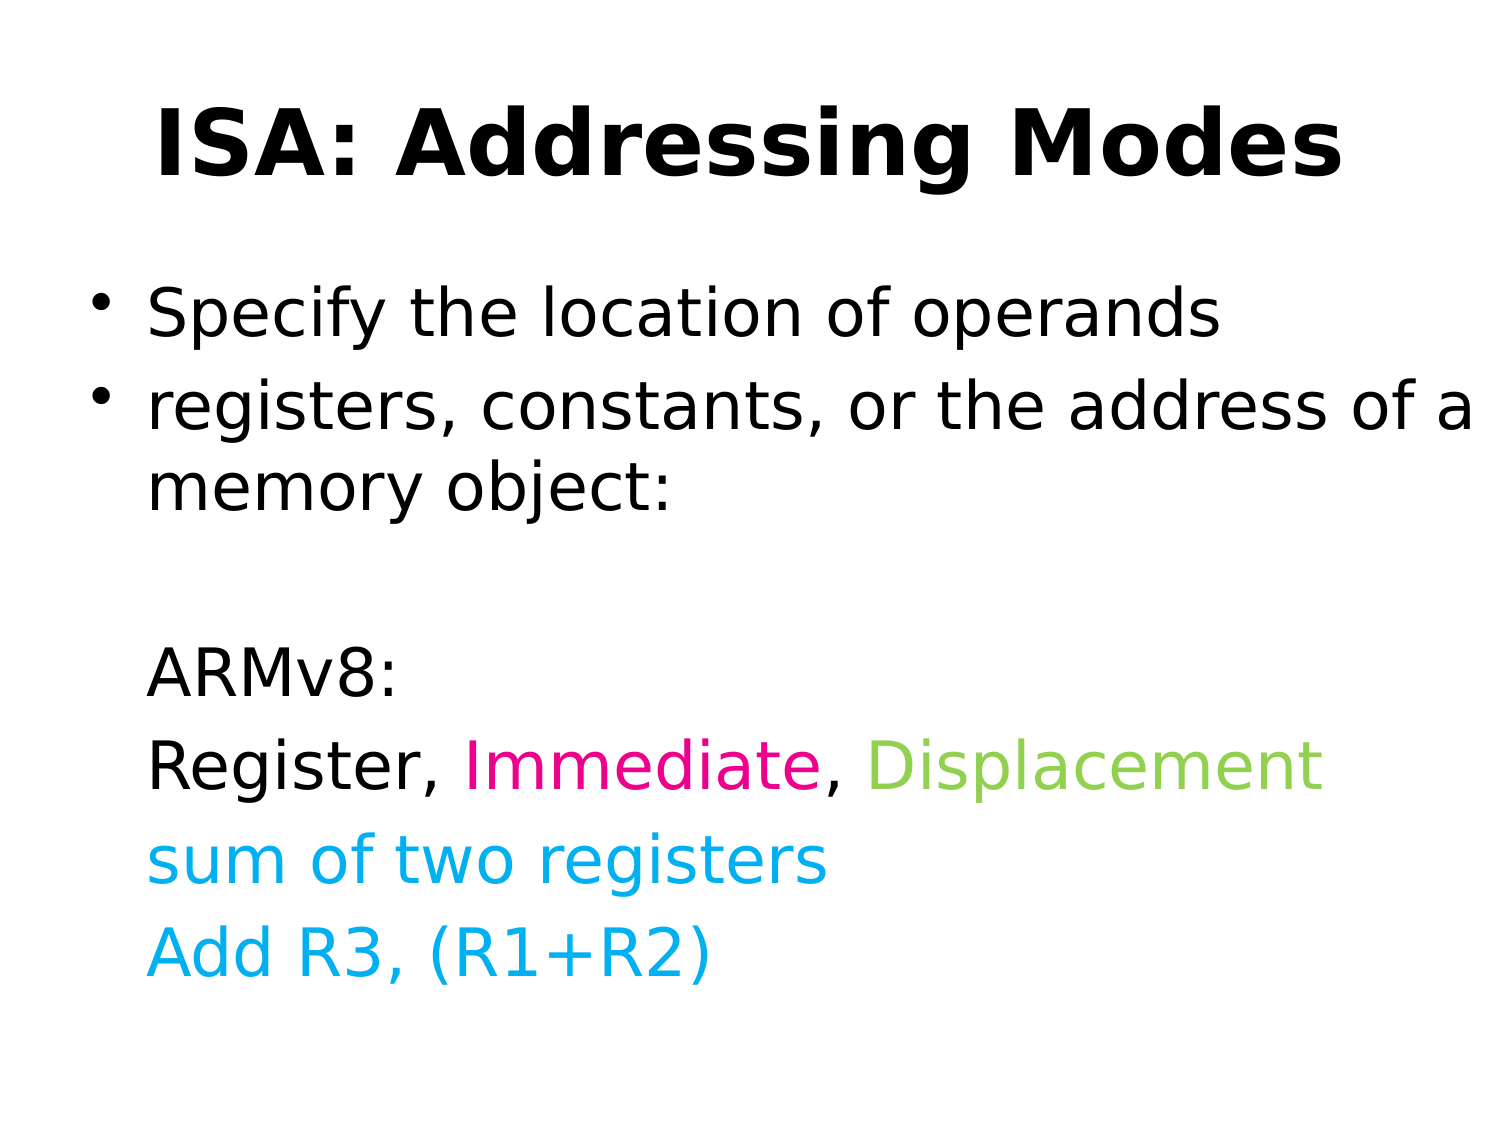

# ISA: Addressing Modes
Specify the location of operands
registers, constants, or the address of a memory object:

	ARMv8:
	Register, Immediate, Displacement
	sum of two registers
	Add R3, (R1+R2)